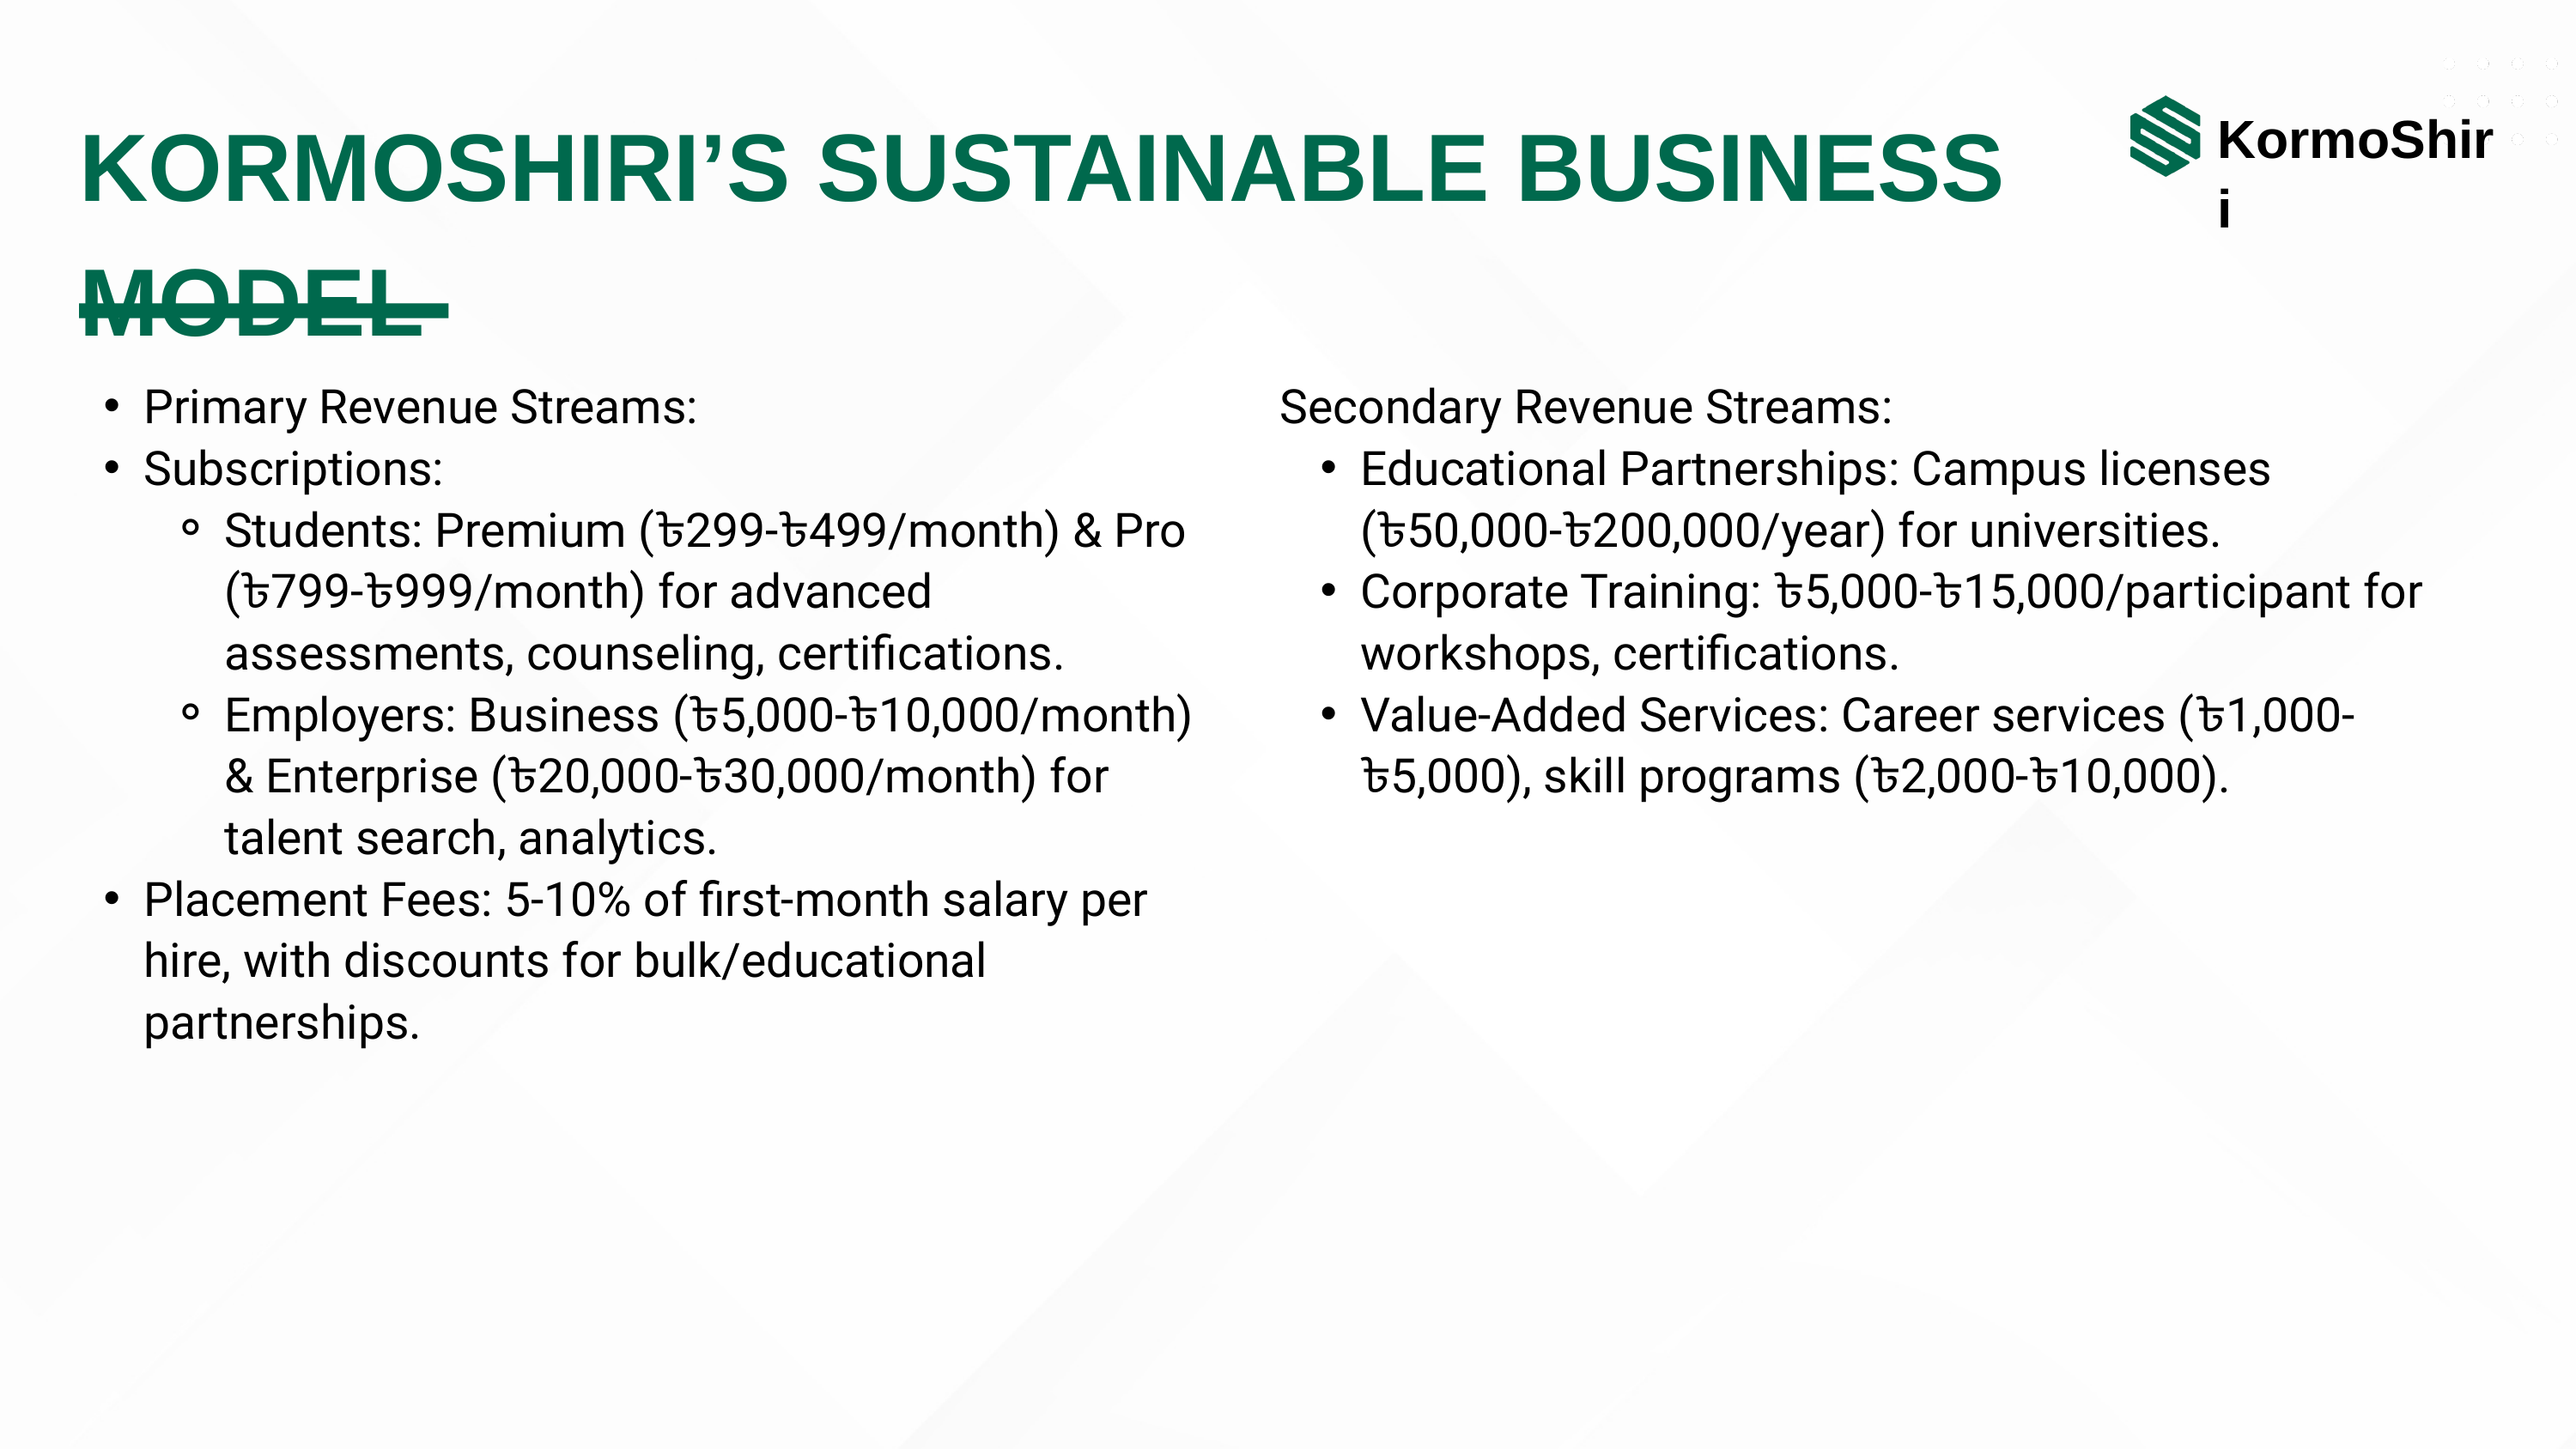

KORMOSHIRI’S SUSTAINABLE BUSINESS MODEL

KormoShiri

Primary Revenue Streams:
Subscriptions:
Students: Premium (৳299-৳499/month) & Pro (৳799-৳999/month) for advanced assessments, counseling, certifications.
Employers: Business (৳5,000-৳10,000/month) & Enterprise (৳20,000-৳30,000/month) for talent search, analytics.
Placement Fees: 5-10% of first-month salary per hire, with discounts for bulk/educational partnerships.

Secondary Revenue Streams:
Educational Partnerships: Campus licenses (৳50,000-৳200,000/year) for universities.
Corporate Training: ৳5,000-৳15,000/participant for workshops, certifications.
Value-Added Services: Career services (৳1,000-৳5,000), skill programs (৳2,000-৳10,000).